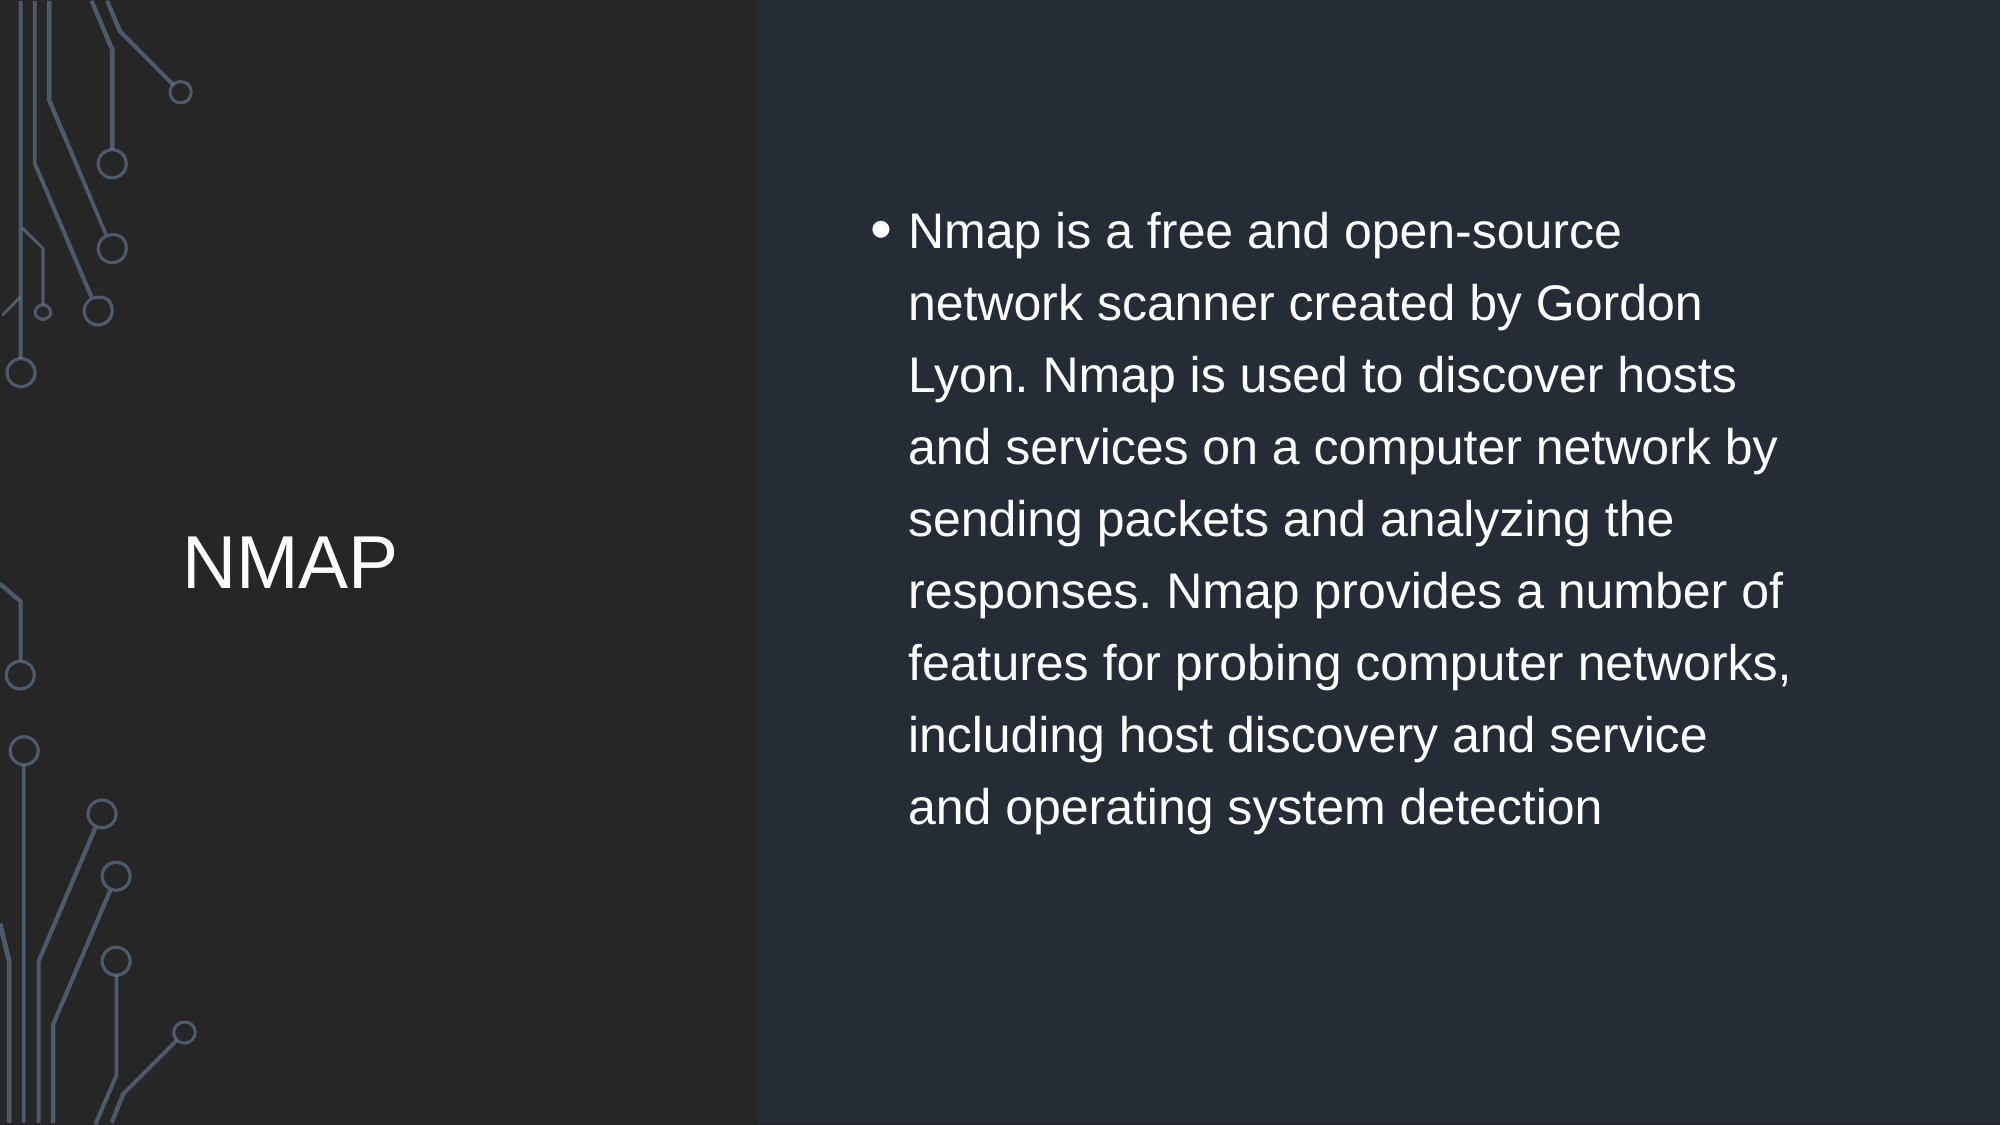

# Nmap
Nmap is a free and open-source network scanner created by Gordon Lyon. Nmap is used to discover hosts and services on a computer network by sending packets and analyzing the responses. Nmap provides a number of features for probing computer networks, including host discovery and service and operating system detection